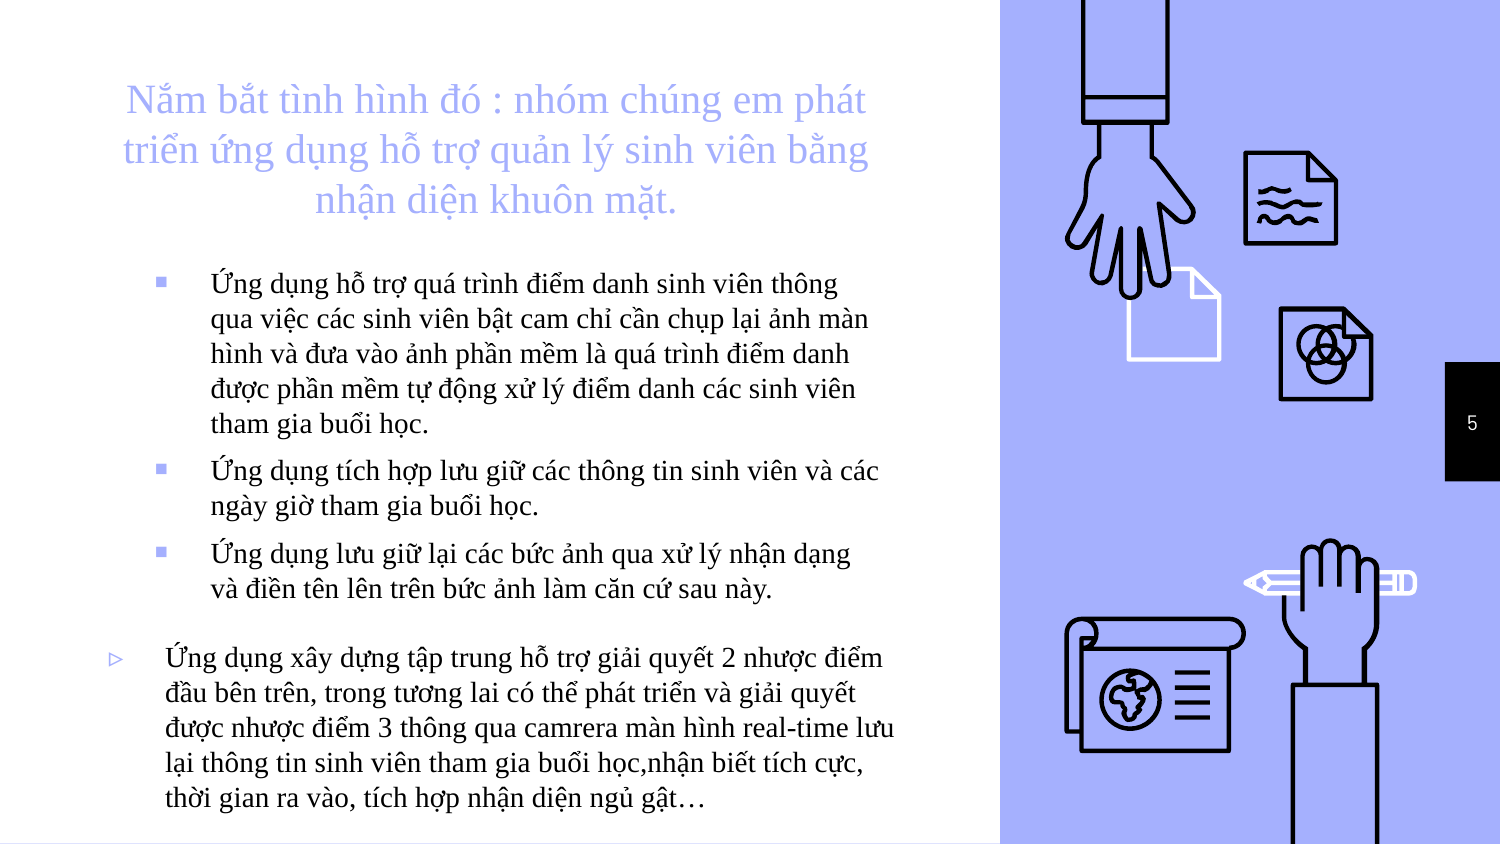

# Nắm bắt tình hình đó : nhóm chúng em phát triển ứng dụng hỗ trợ quản lý sinh viên bằng nhận diện khuôn mặt.
Ứng dụng hỗ trợ quá trình điểm danh sinh viên thông qua việc các sinh viên bật cam chỉ cần chụp lại ảnh màn hình và đưa vào ảnh phần mềm là quá trình điểm danh được phần mềm tự động xử lý điểm danh các sinh viên tham gia buổi học.
Ứng dụng tích hợp lưu giữ các thông tin sinh viên và các ngày giờ tham gia buổi học.
Ứng dụng lưu giữ lại các bức ảnh qua xử lý nhận dạng và điền tên lên trên bức ảnh làm căn cứ sau này.
5
Ứng dụng xây dựng tập trung hỗ trợ giải quyết 2 nhược điểm đầu bên trên, trong tương lai có thể phát triển và giải quyết được nhược điểm 3 thông qua camrera màn hình real-time lưu lại thông tin sinh viên tham gia buổi học,nhận biết tích cực, thời gian ra vào, tích hợp nhận diện ngủ gật…